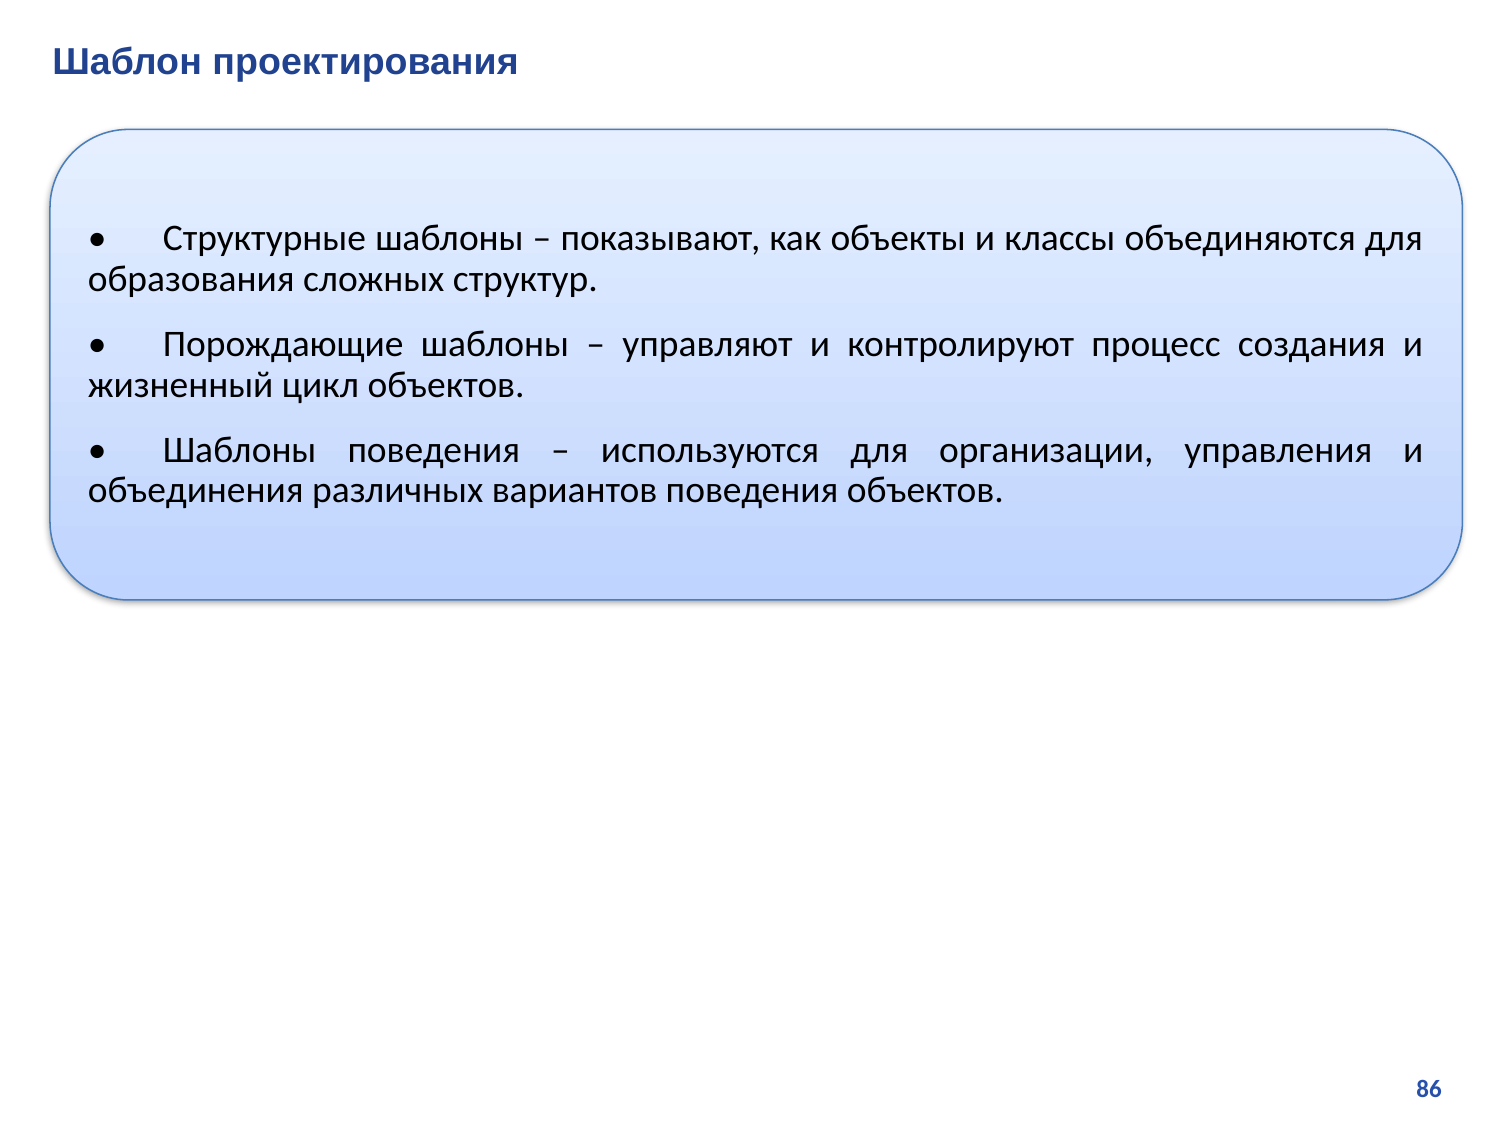

# Шаблон проектирования
•	Структурные шаблоны – показывают, как объекты и классы объединяются для образования сложных структур.
•	Порождающие шаблоны – управляют и контролируют процесс создания и жизненный цикл объектов.
•	Шаблоны поведения – используются для организации, управления и объединения различных вариантов поведения объектов.